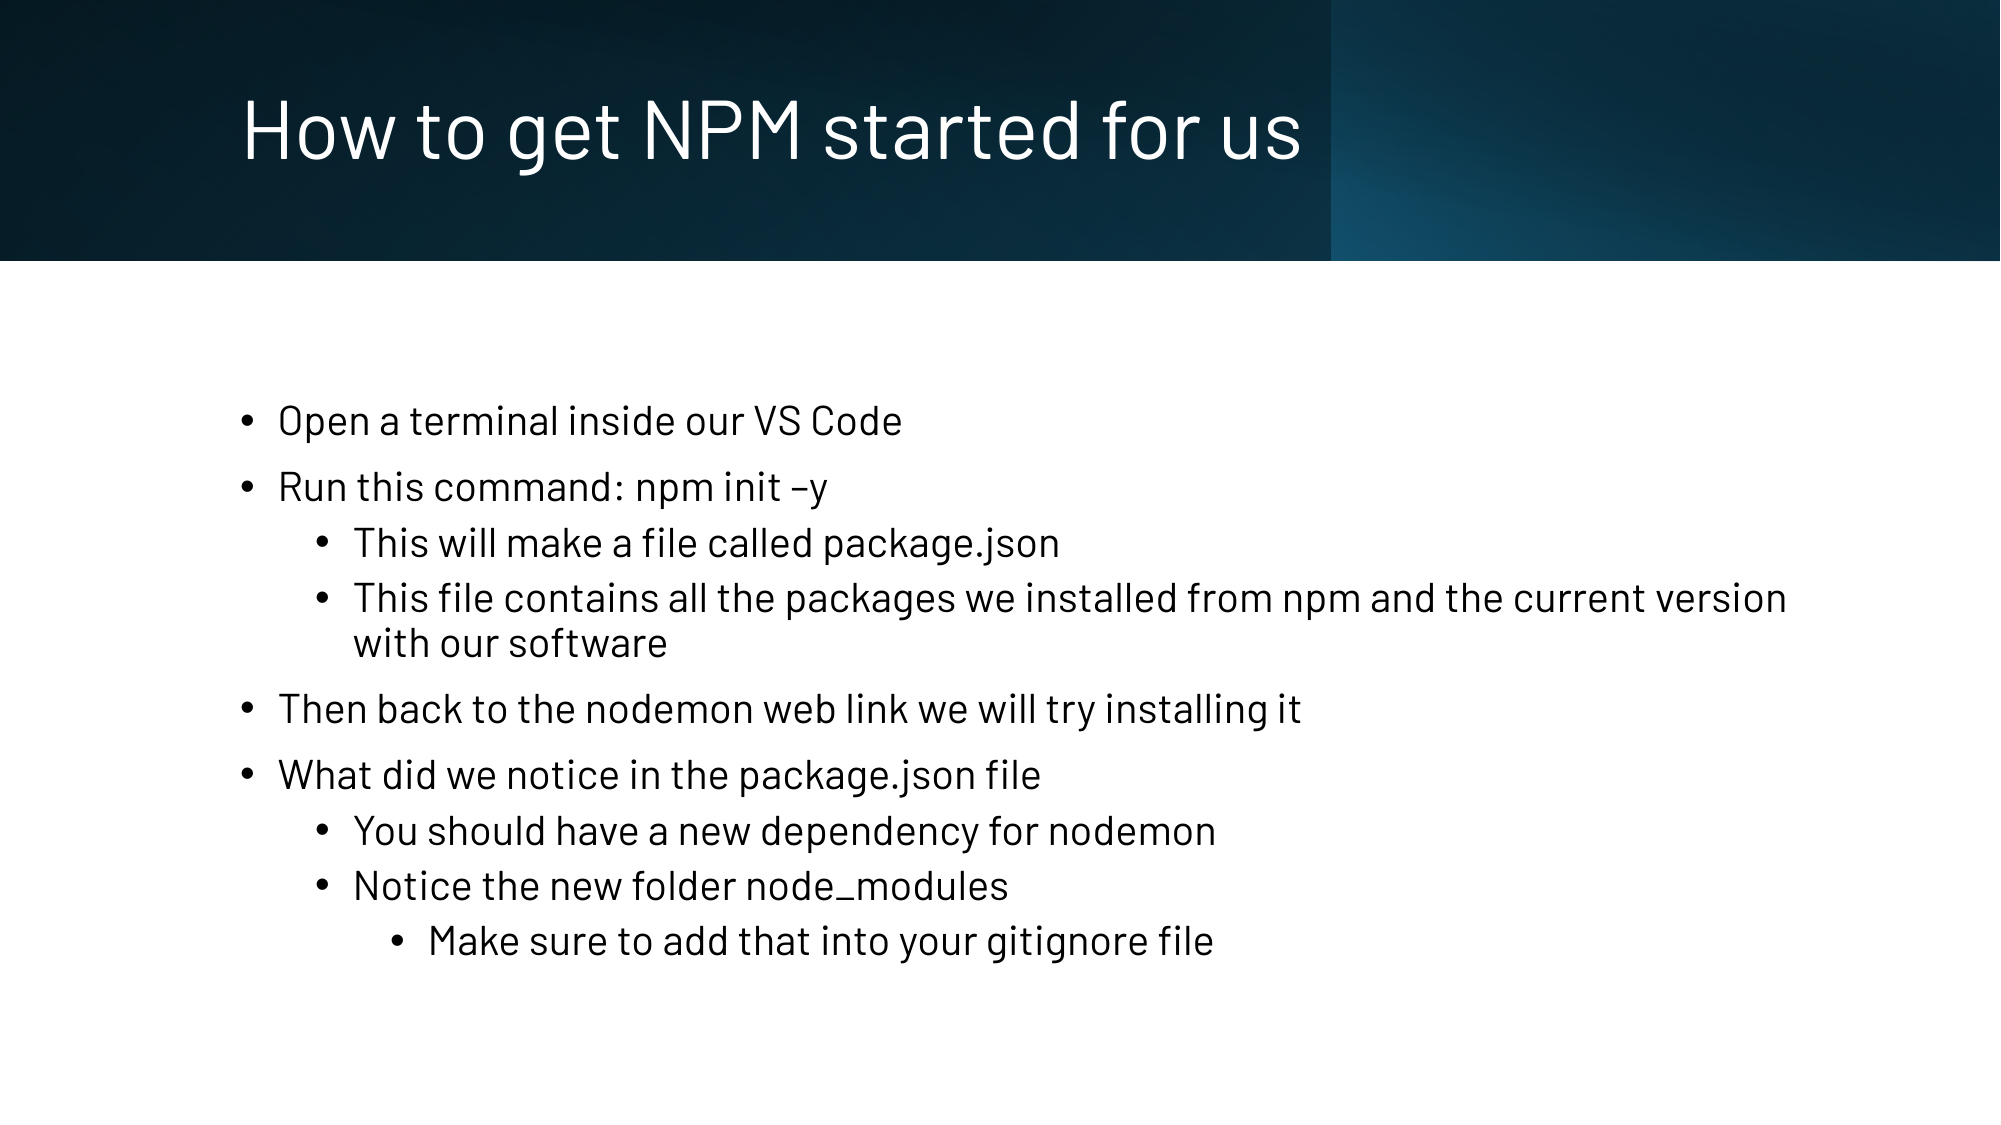

# How to get NPM started for us
Open a terminal inside our VS Code
Run this command: npm init –y
This will make a file called package.json
This file contains all the packages we installed from npm and the current version with our software
Then back to the nodemon web link we will try installing it
What did we notice in the package.json file
You should have a new dependency for nodemon
Notice the new folder node_modules
Make sure to add that into your gitignore file